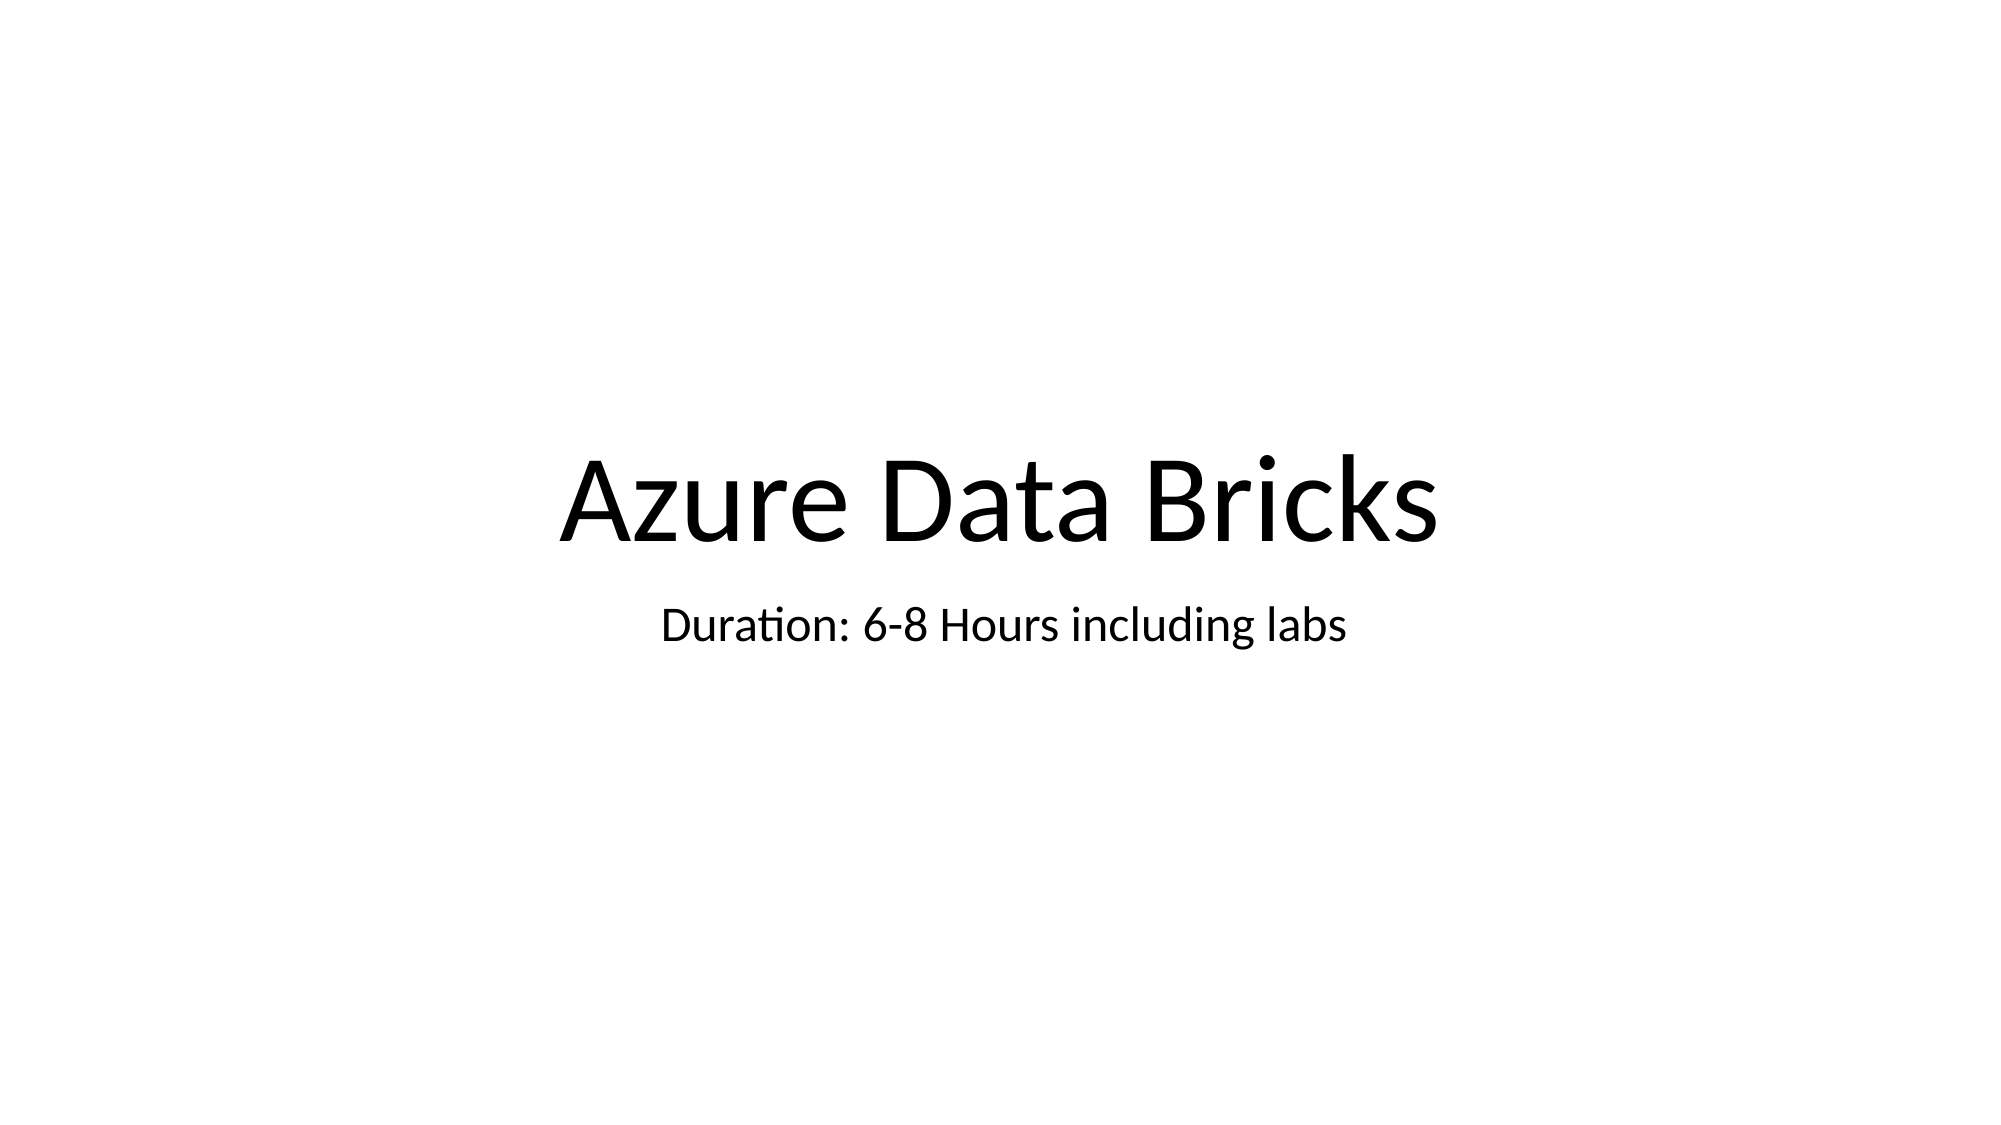

# Azure Data Bricks
Duration: 6-8 Hours including labs